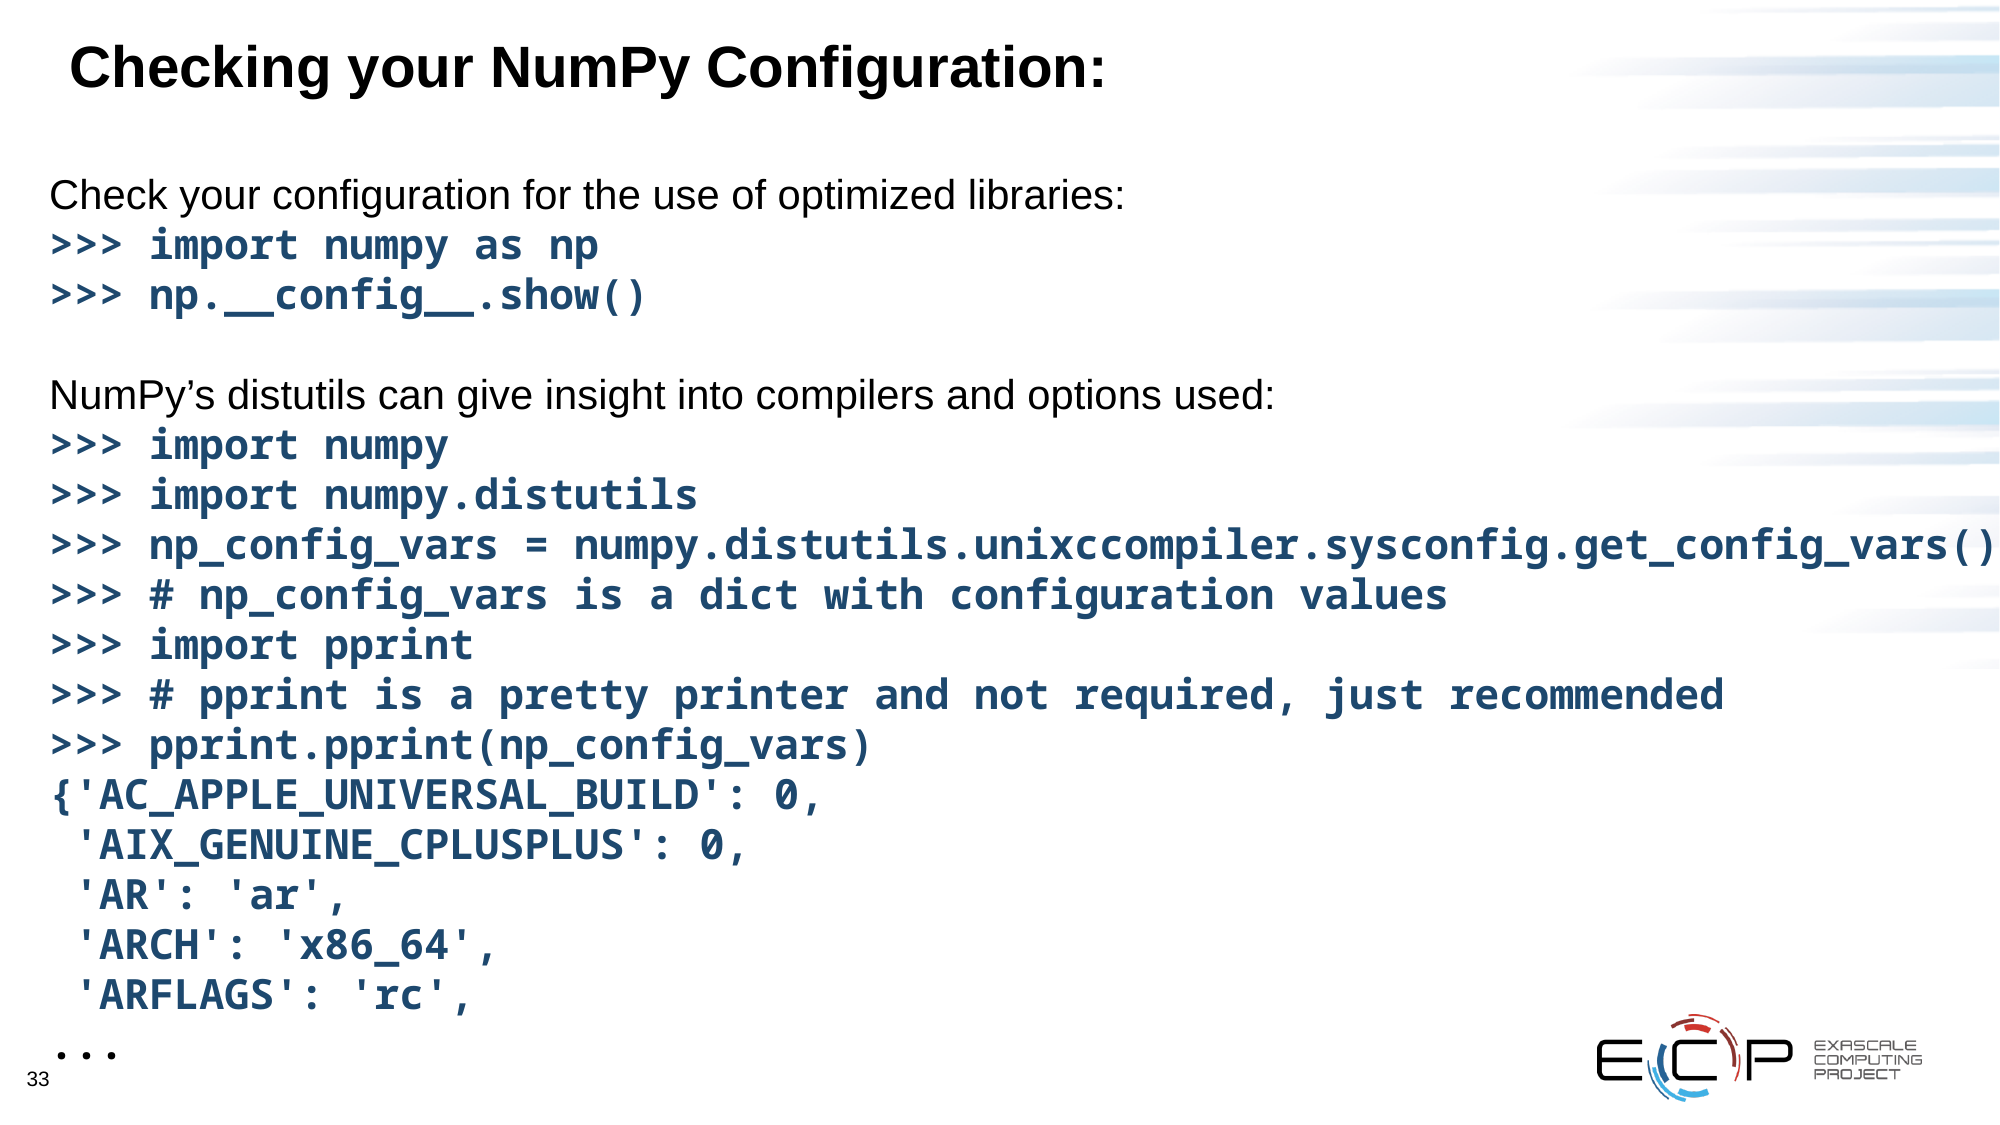

# Checking your NumPy Configuration:
Check your configuration for the use of optimized libraries:
>>> import numpy as np
>>> np.__config__.show()

NumPy’s distutils can give insight into compilers and options used:
>>> import numpy
>>> import numpy.distutils
>>> np_config_vars = numpy.distutils.unixccompiler.sysconfig.get_config_vars()
>>> # np_config_vars is a dict with configuration values
>>> import pprint
>>> # pprint is a pretty printer and not required, just recommended
>>> pprint.pprint(np_config_vars)
{'AC_APPLE_UNIVERSAL_BUILD': 0,
 'AIX_GENUINE_CPLUSPLUS': 0,
 'AR': 'ar',
 'ARCH': 'x86_64',
 'ARFLAGS': 'rc',
...